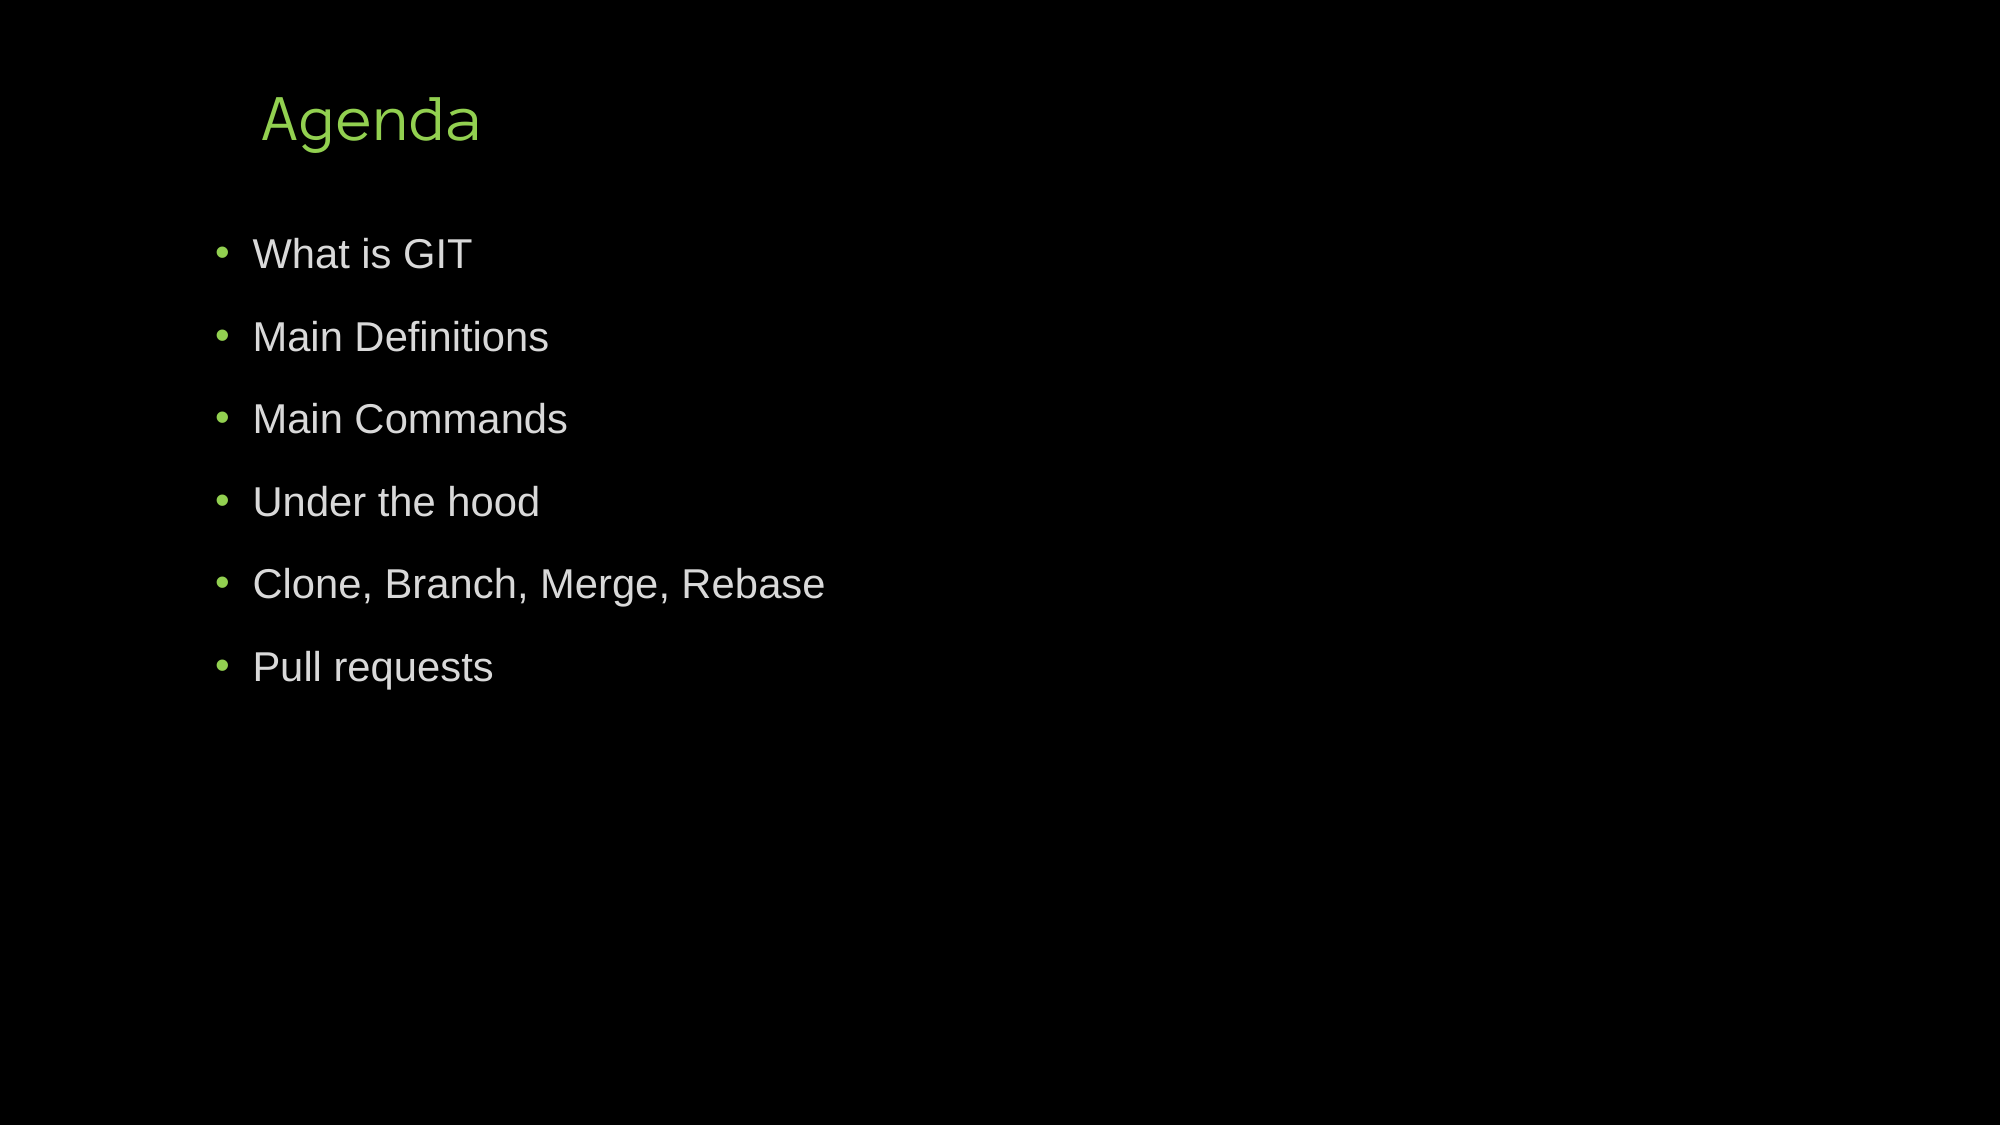

# Agenda
What is GIT
Main Definitions
Main Commands
Under the hood
Clone, Branch, Merge, Rebase
Pull requests